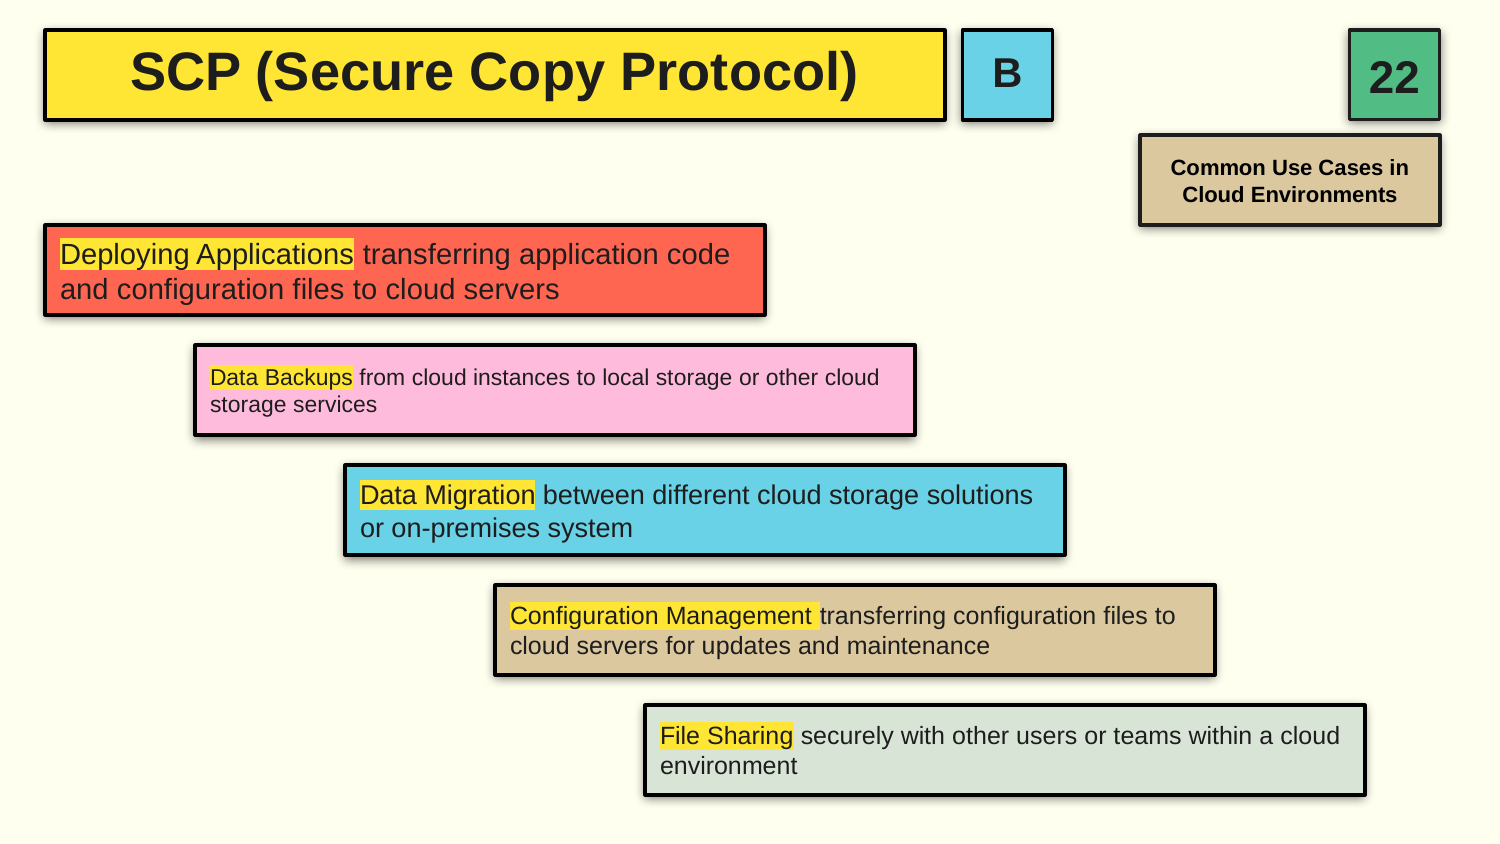

B
# SCP (Secure Copy Protocol)
Common Use Cases in Cloud Environments
Deploying Applications transferring application code and configuration files to cloud servers
Data Backups from cloud instances to local storage or other cloud storage services
Data Migration between different cloud storage solutions or on-premises system
Configuration Management transferring configuration files to cloud servers for updates and maintenance
File Sharing securely with other users or teams within a cloud environment